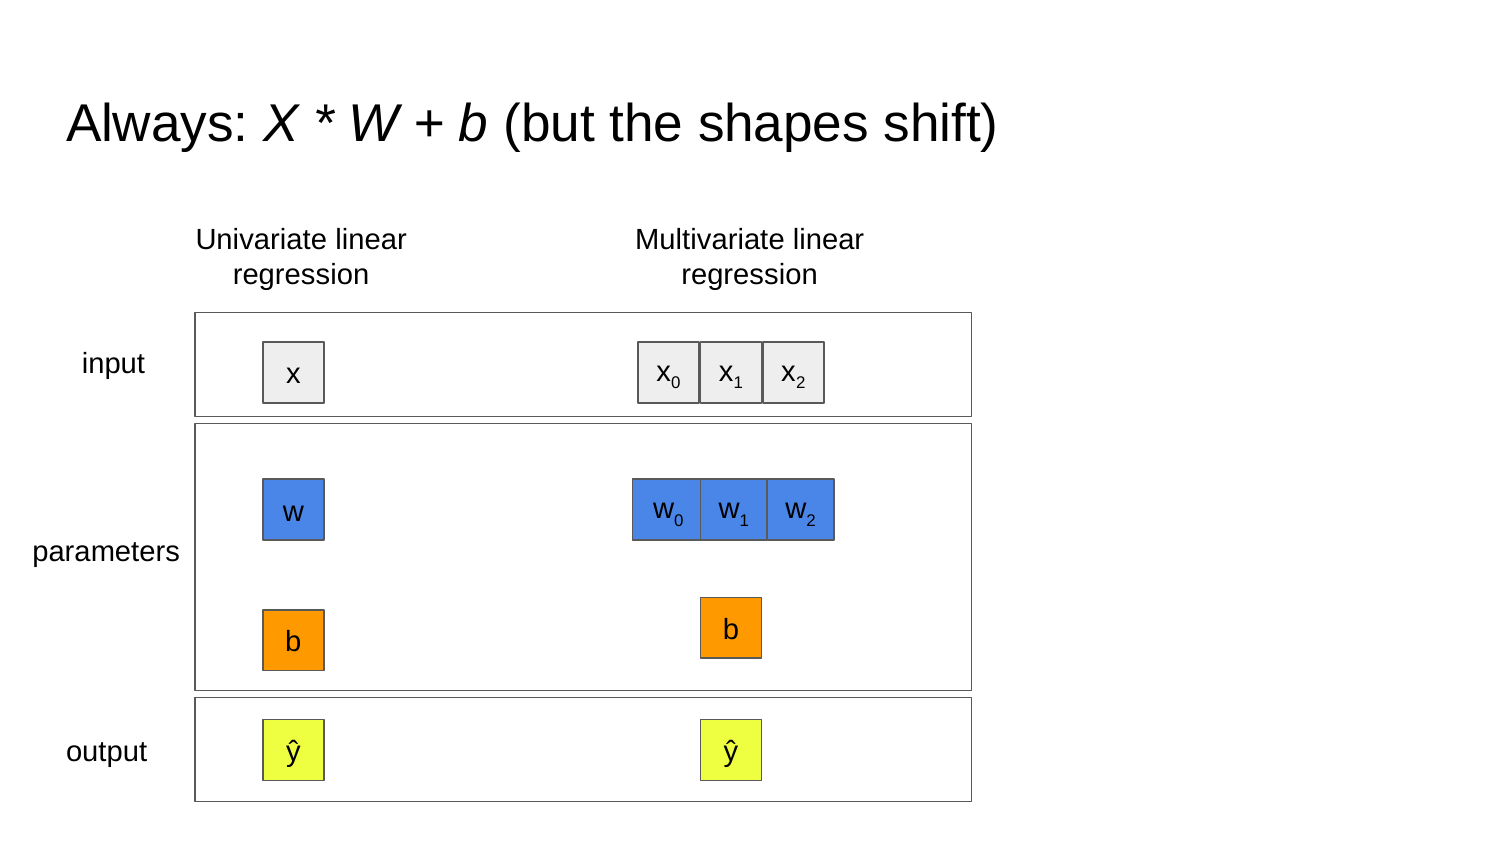

# Always: X * W + b (but the shapes shift)
Univariate linear
regression
Multivariate linear
regression

input
x
x0
x1
x2

w
w0
w1
w2
parameters
b
b

output
ŷ
ŷ